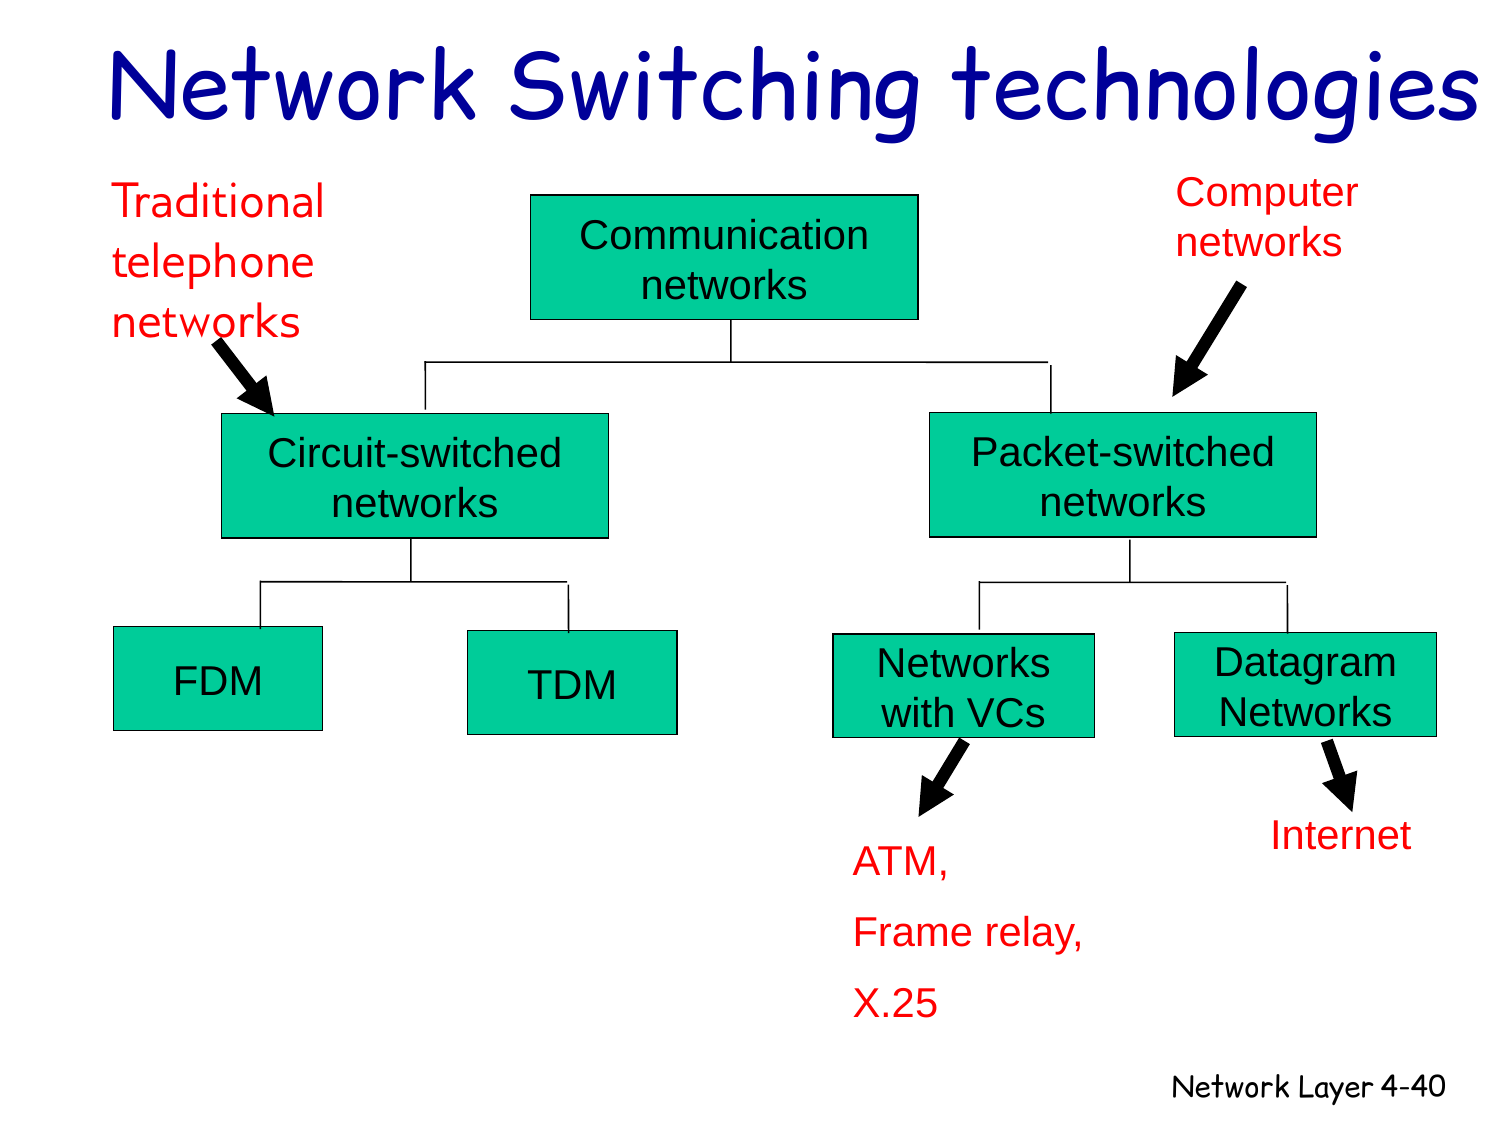

# Network Switching technologies
Computer networks
Traditional telephone networks
Communication
networks

Packet-switched
networks

Datagram
Networks
Networks
with VCs
Circuit-switched
networks

FDM
TDM

Internet
ATM,
Frame relay,
X.25
4-40
Network Layer